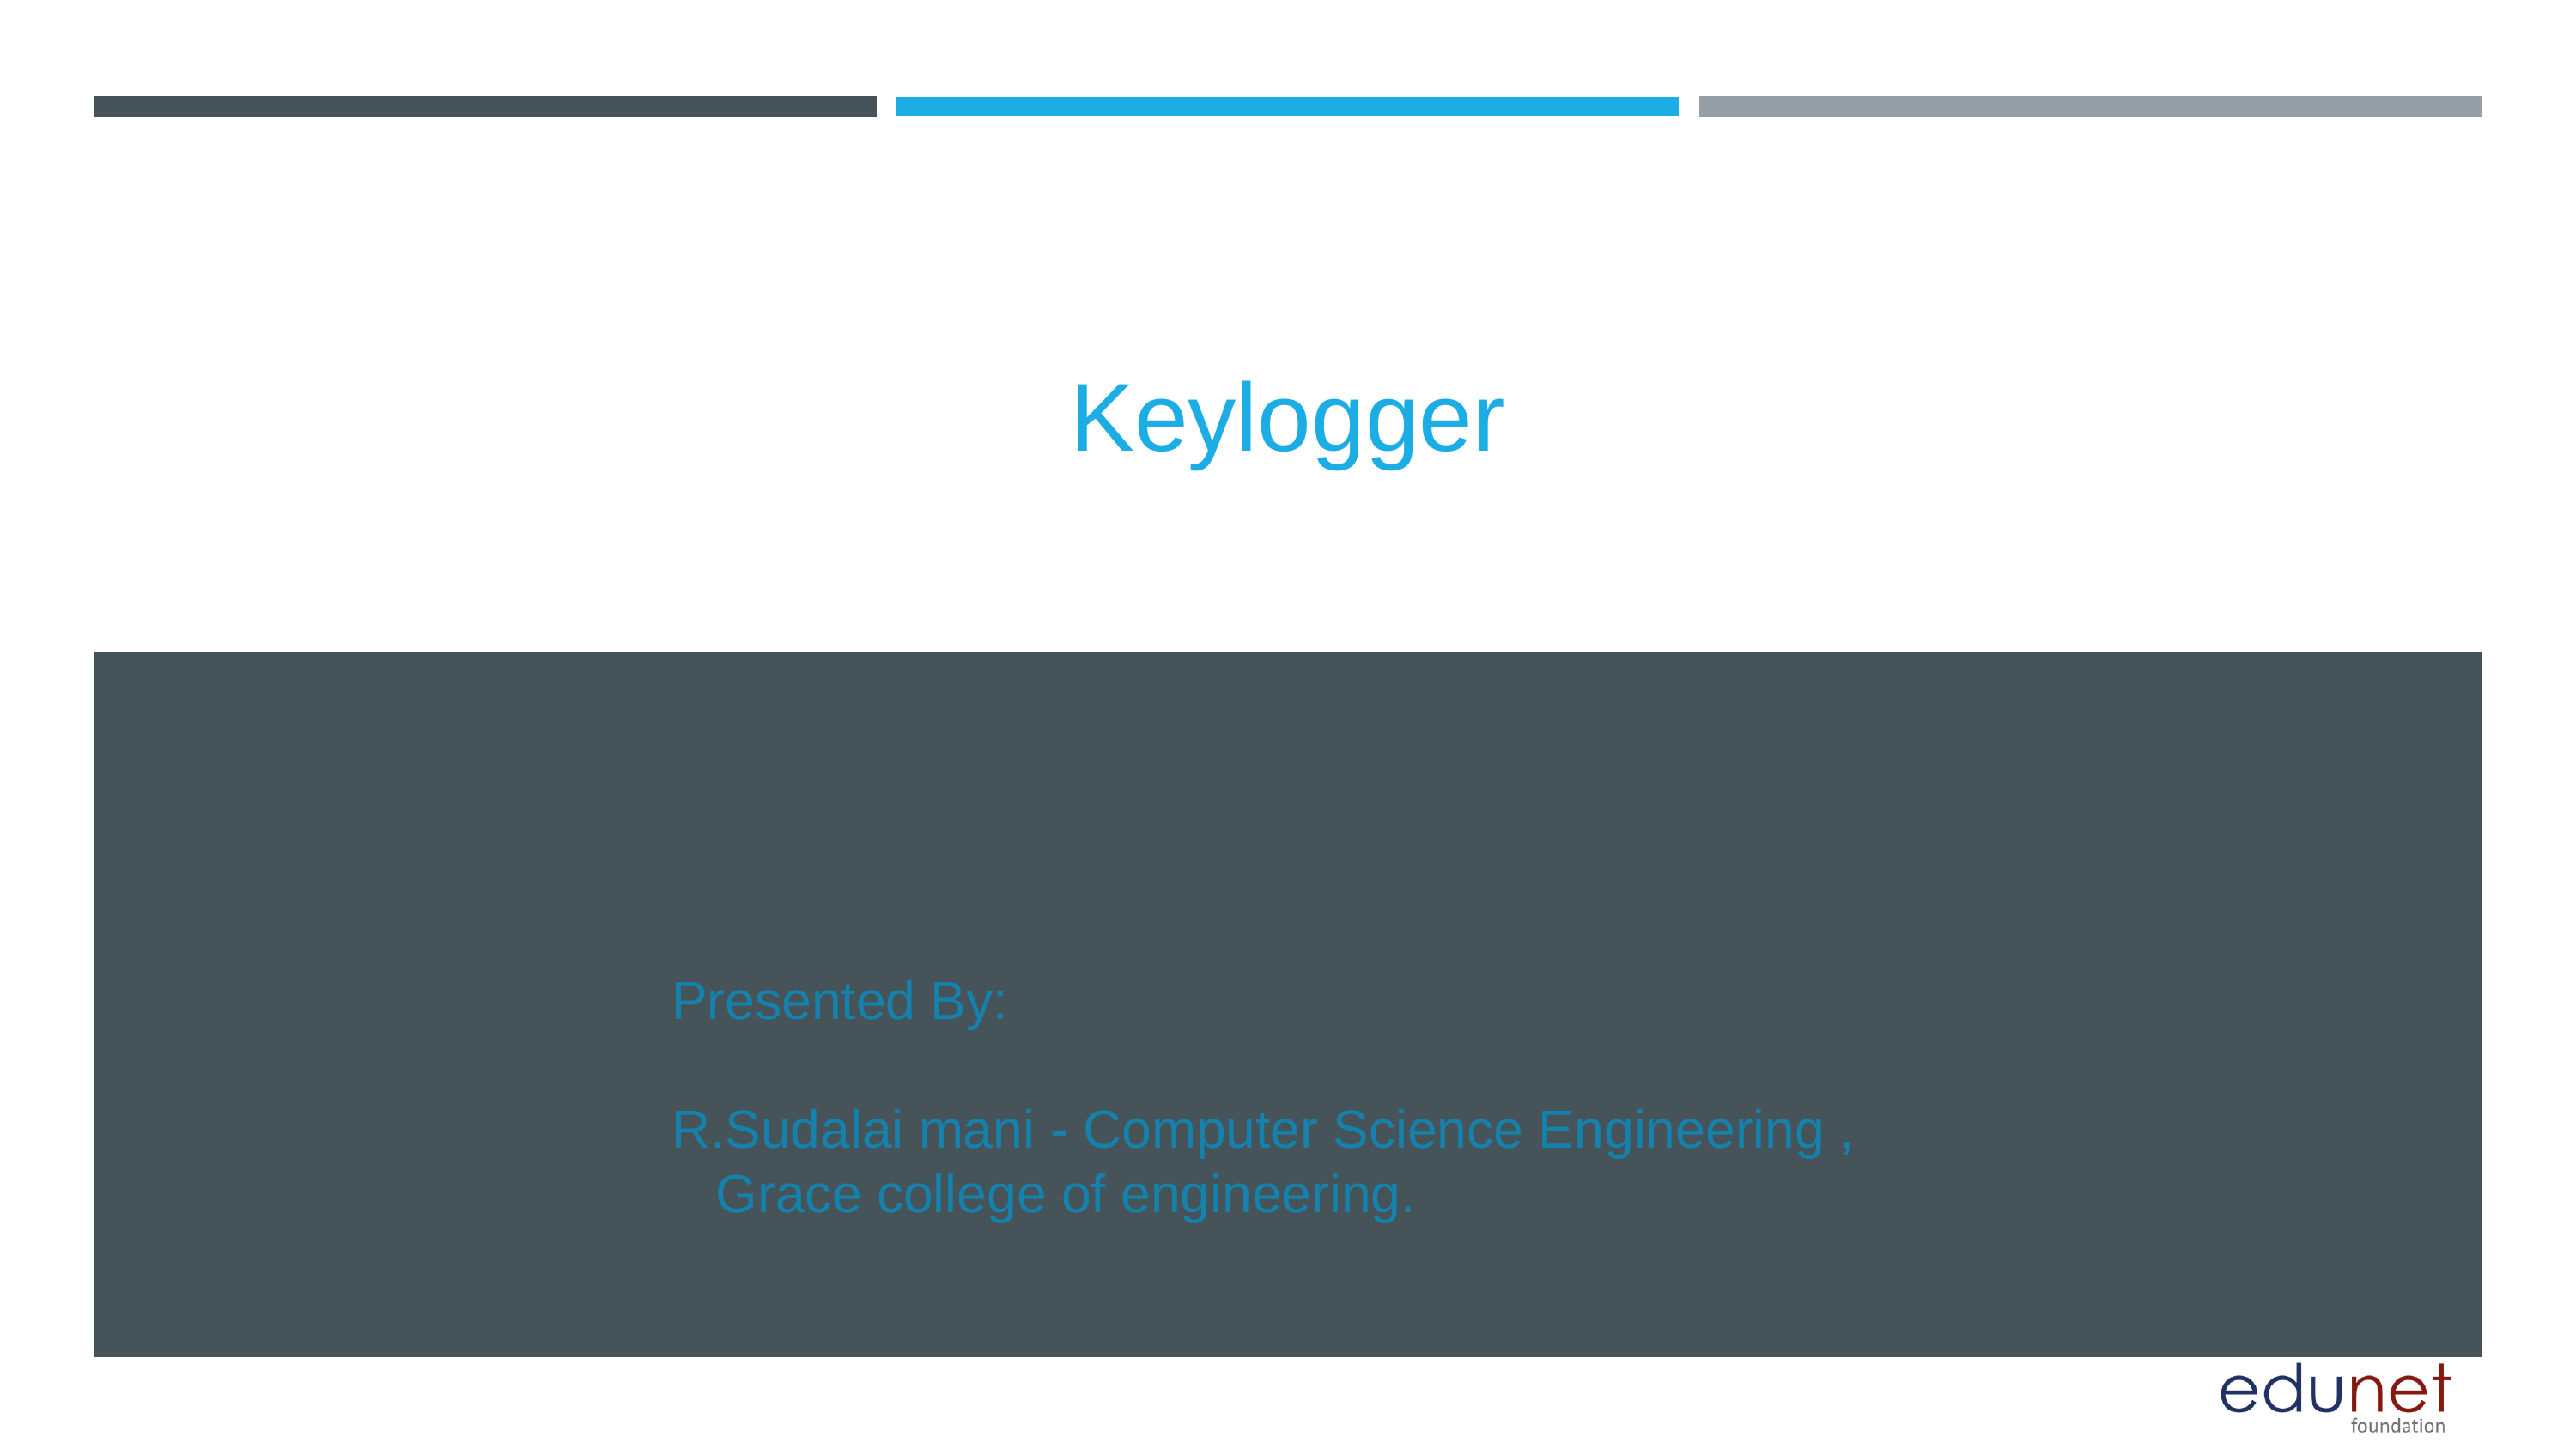

Keylogger

Presented By:

R.Sudalai mani - Computer Science Engineering ,
   Grace college of engineering.